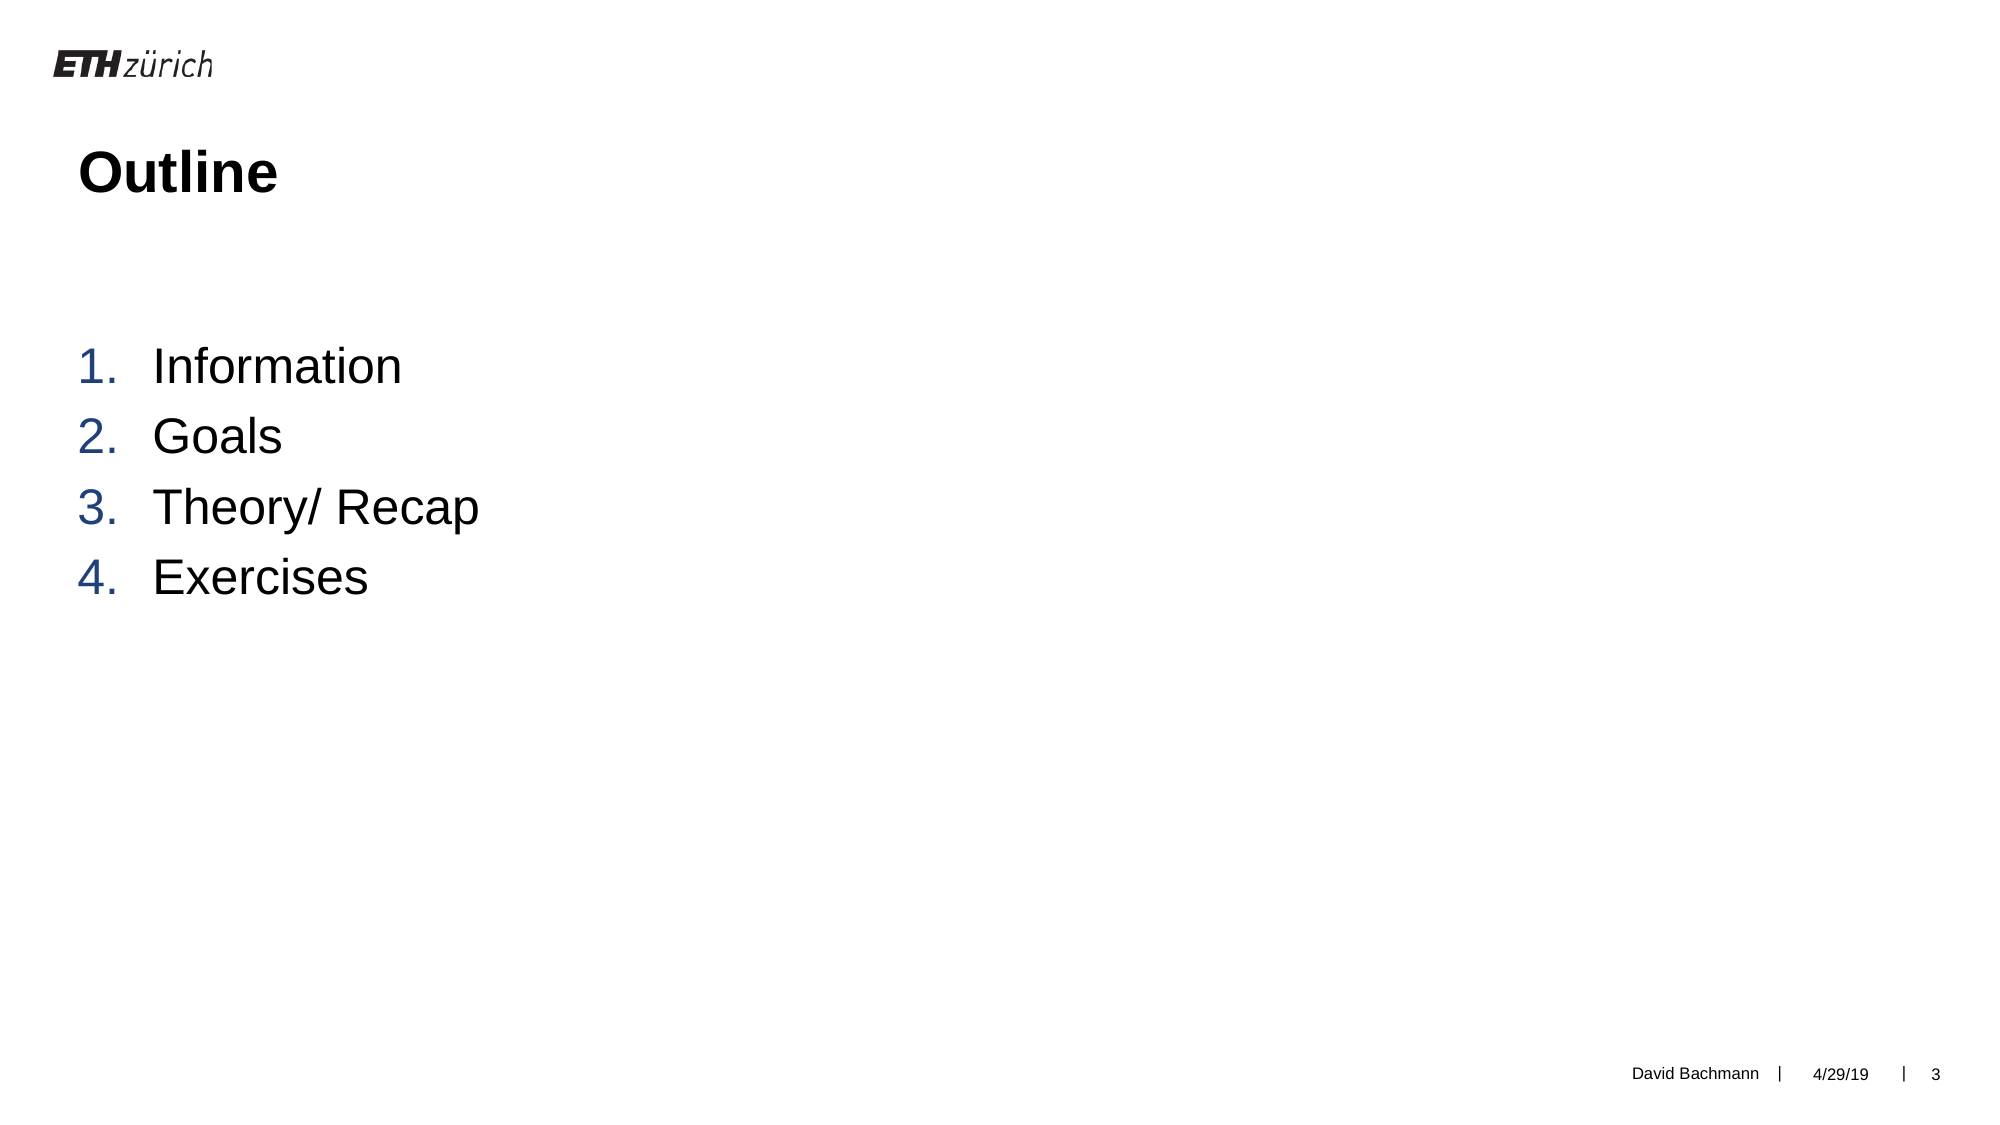

Outline
Information
Goals
Theory/ Recap
Exercises

David Bachmann
4/29/19
3